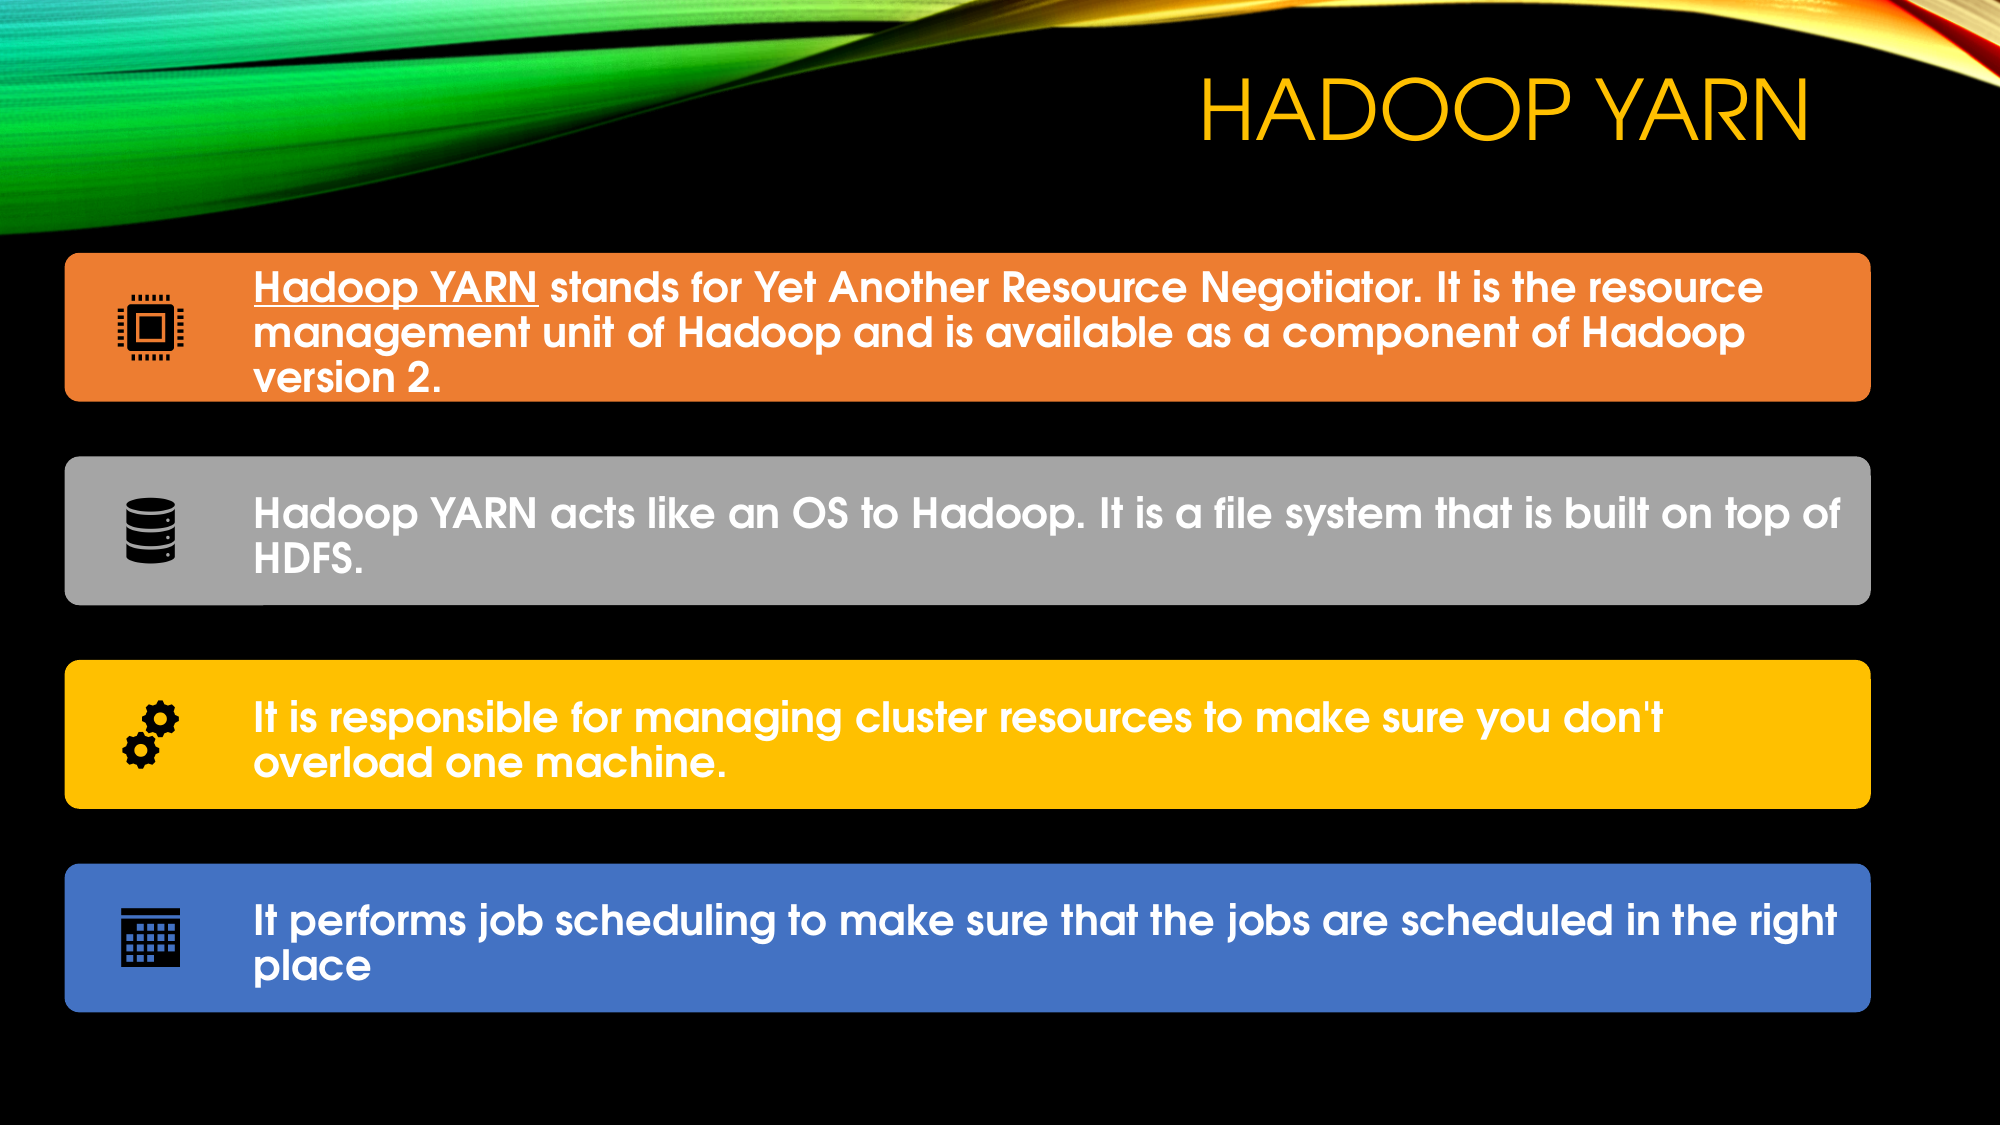

# HADOOP YARN

Hadoop YARN stands for Yet Another Resource Negotiator. It is the resource management unit of Hadoop and is available as a component of Hadoop version 2.

Hadoop YARN acts like an OS to Hadoop. It is a file system that is built on top of HDFS.

It is responsible for managing cluster resources to make sure you don't overload one machine.

It performs job scheduling to make sure that the jobs are scheduled in the right place